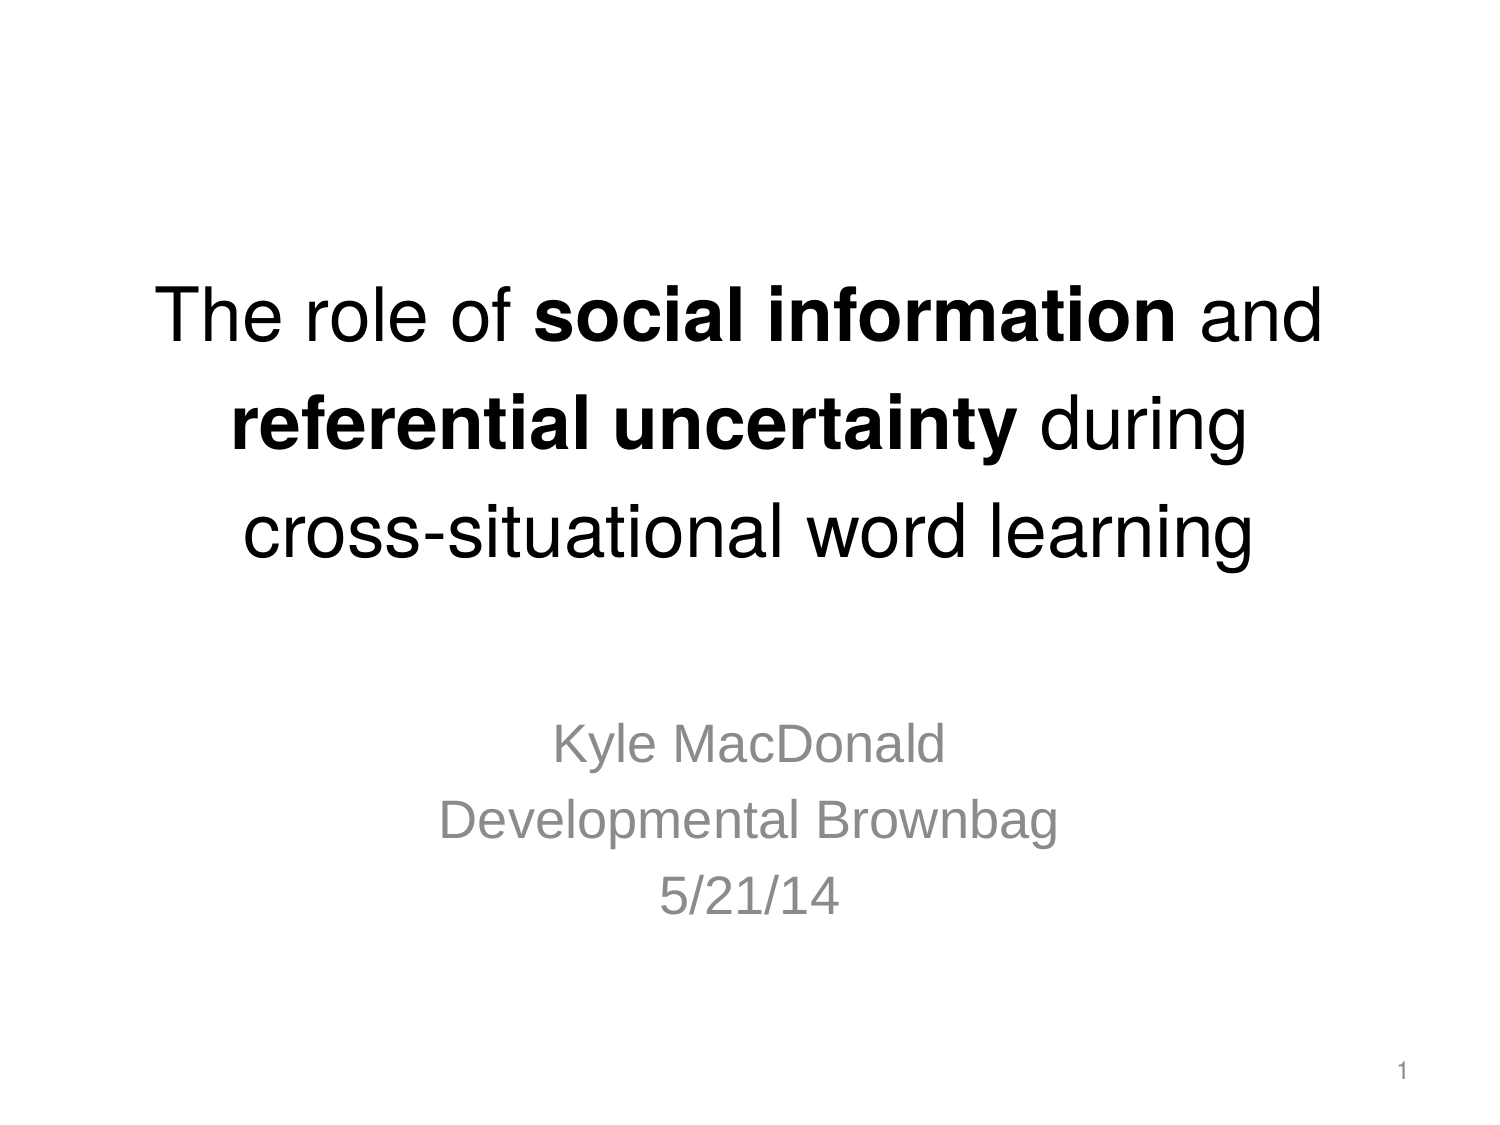

# The role of social information and referential uncertainty during cross-situational word learning
Kyle MacDonald
Developmental Brownbag
5/21/14
1